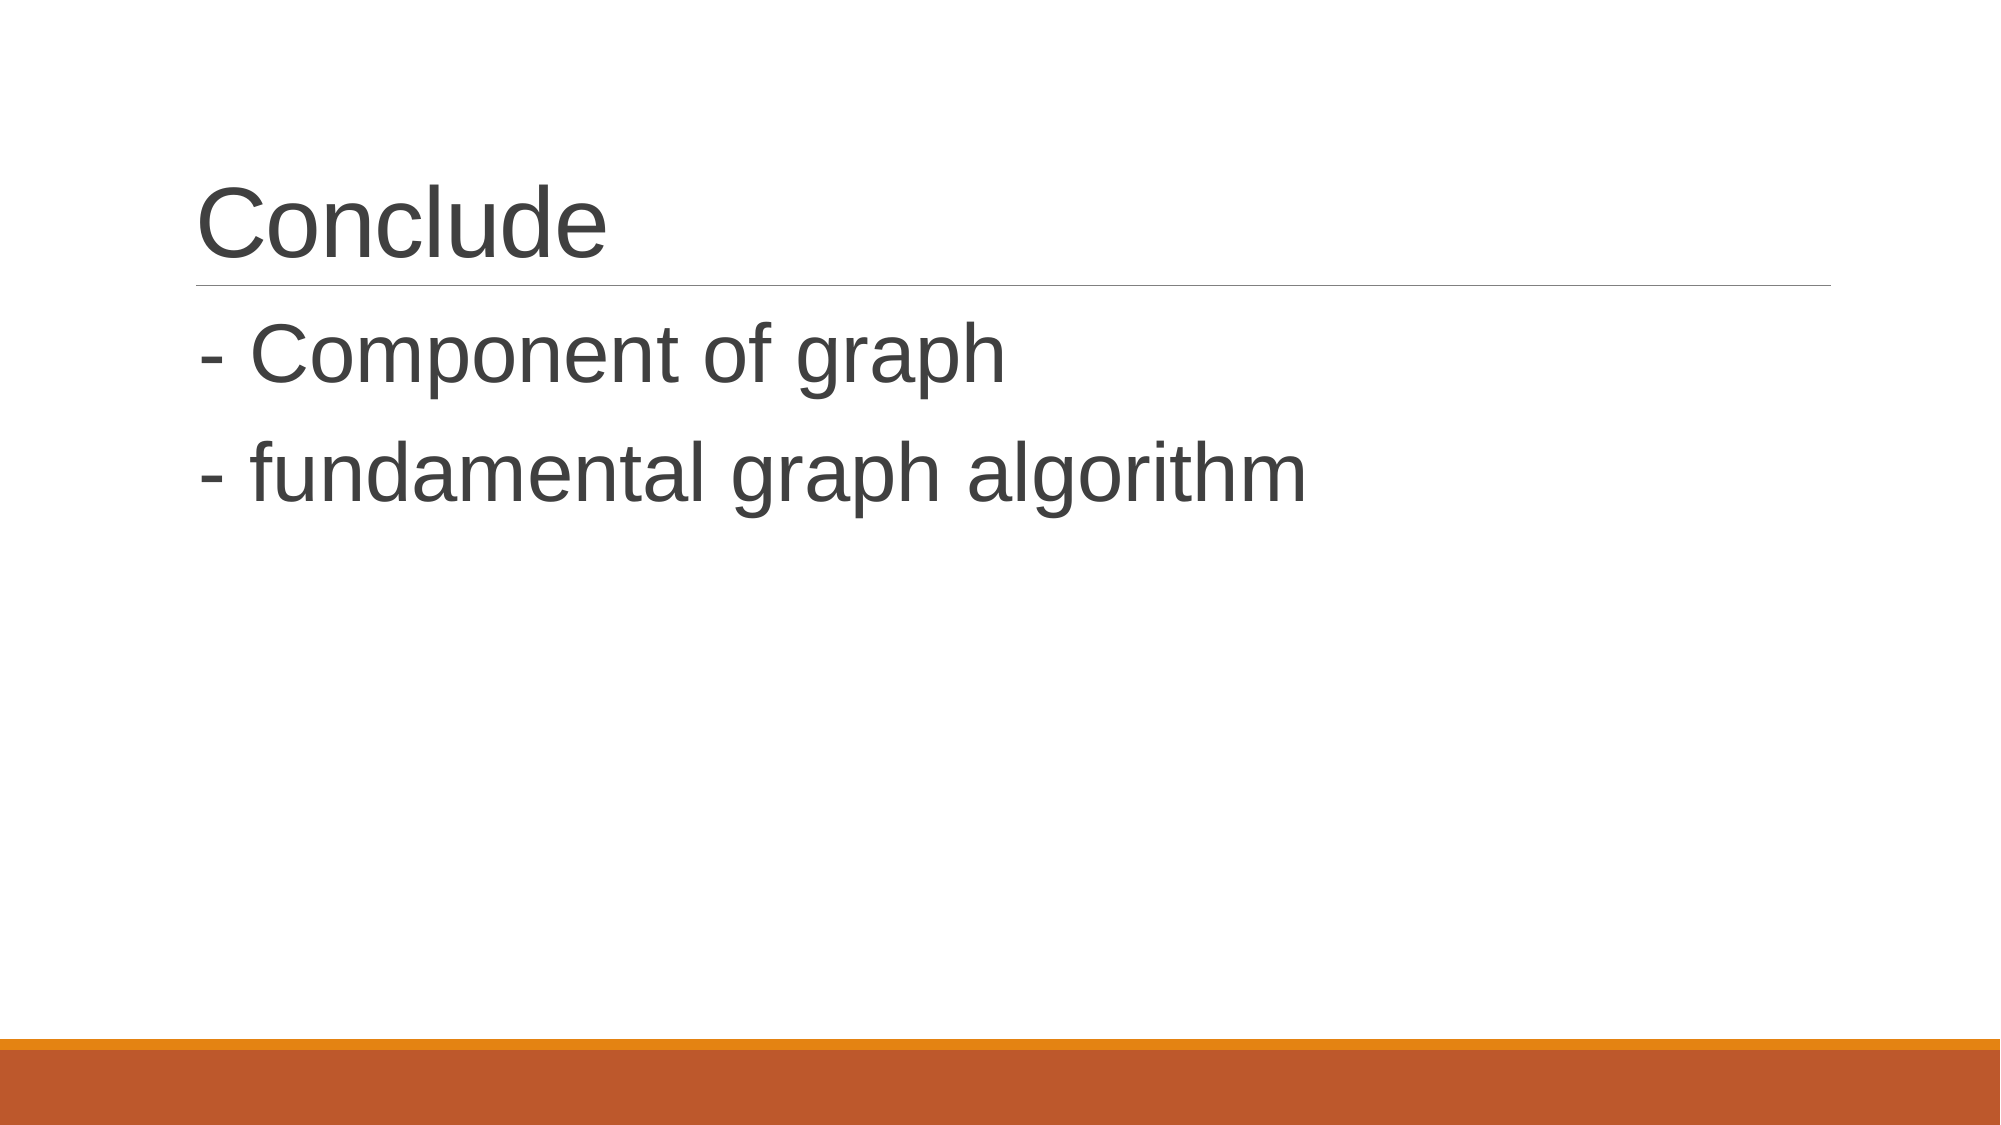

# Conclude
- Component of graph
- fundamental graph algorithm